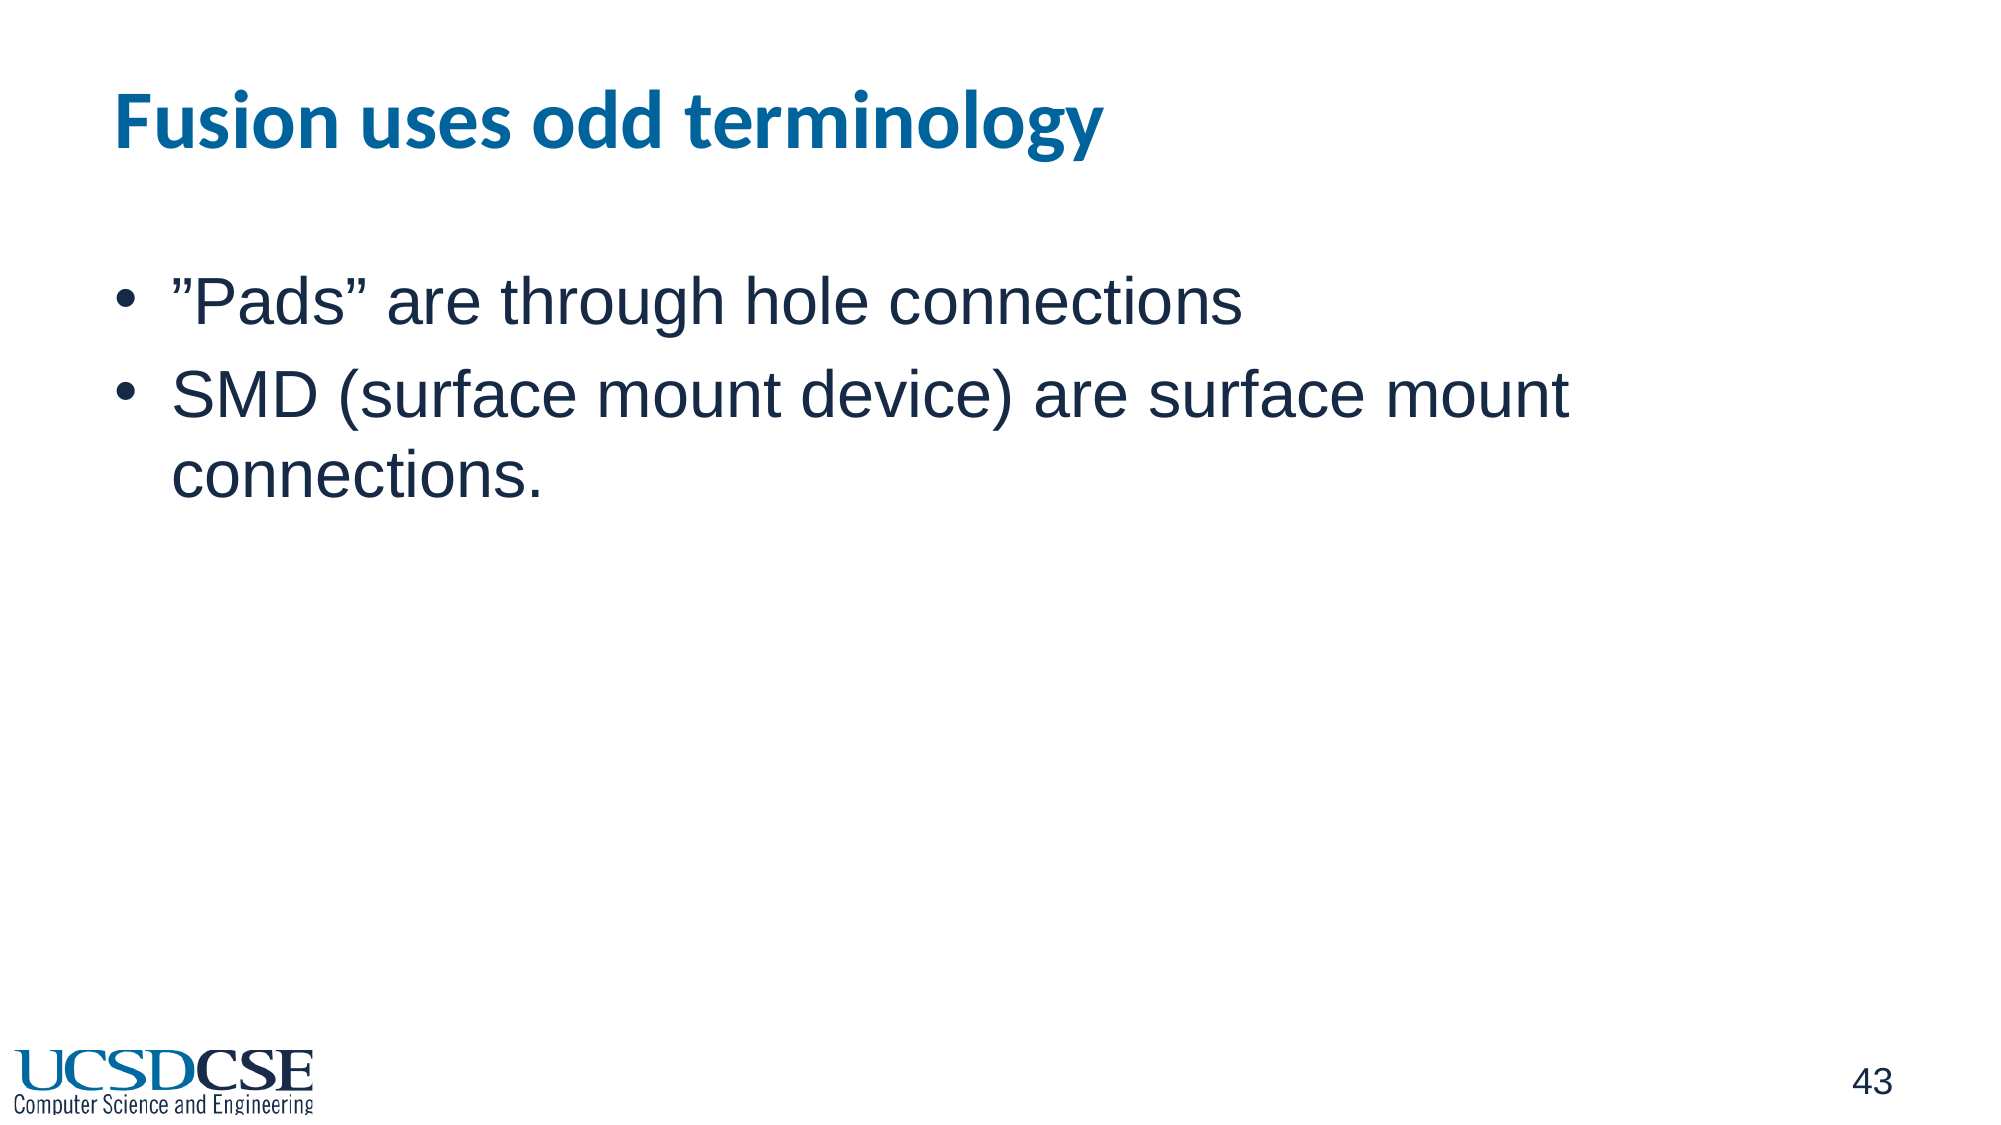

# Fusion uses odd terminology
”Pads” are through hole connections
SMD (surface mount device) are surface mount connections.